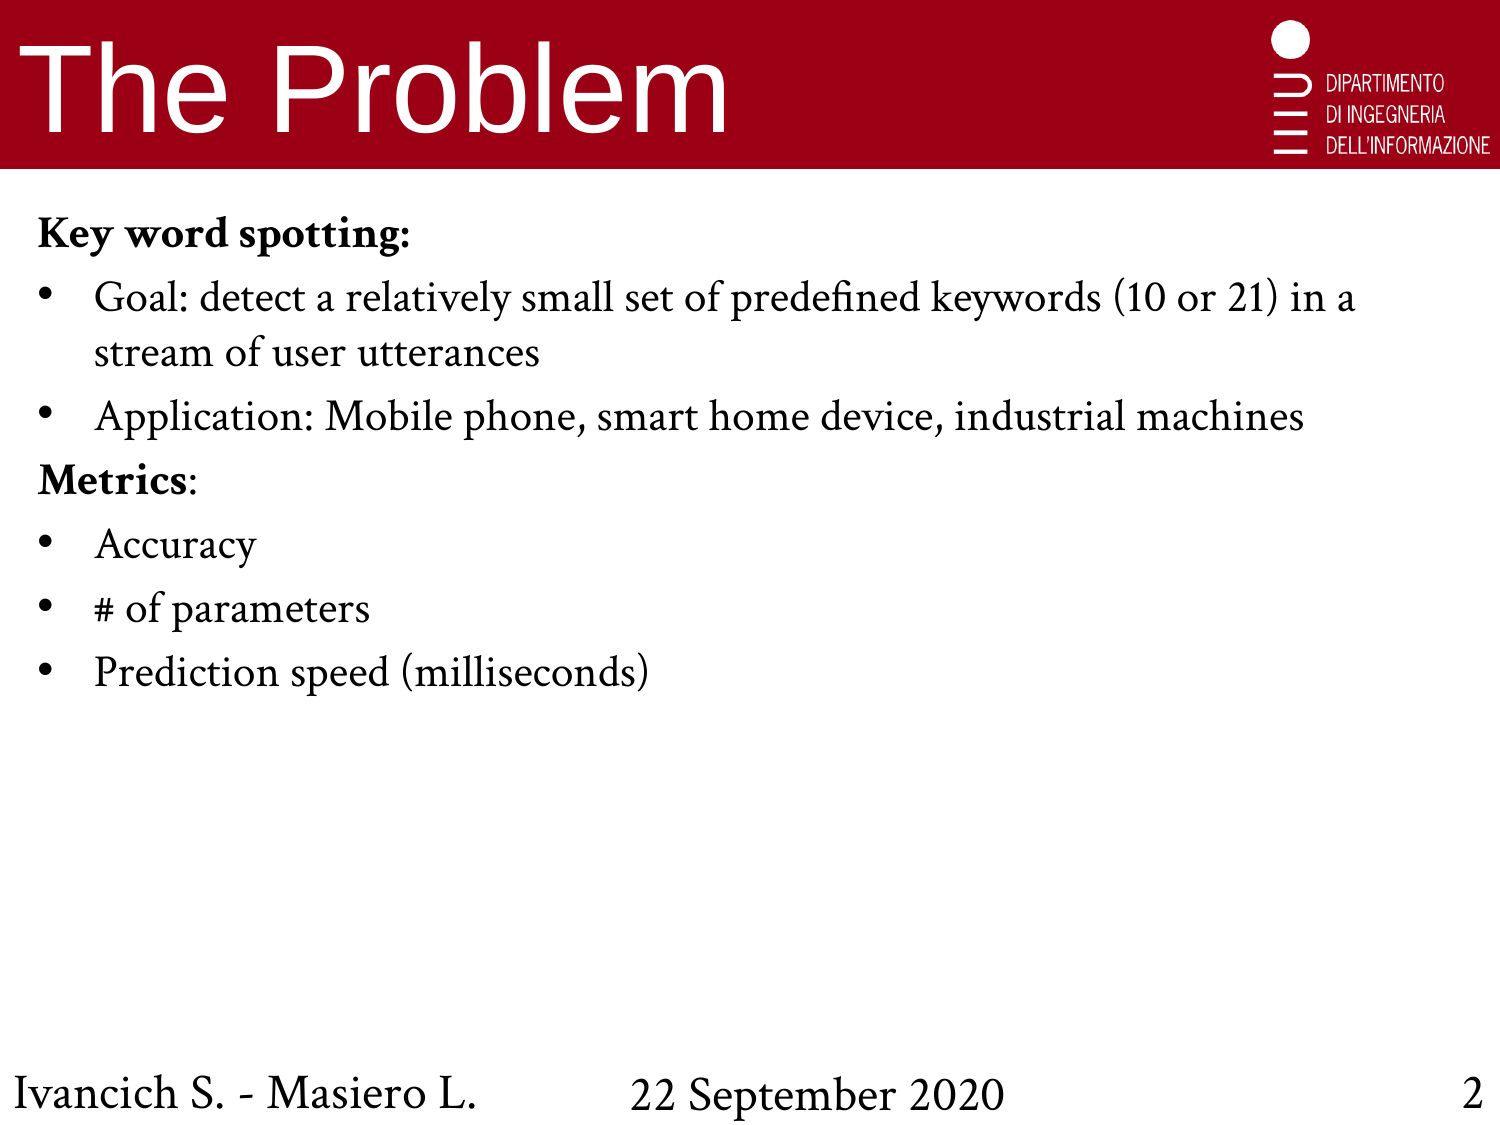

The Problem
Key word spotting:
Goal: detect a relatively small set of predefined keywords (10 or 21) in a stream of user utterances
Application: Mobile phone, smart home device, industrial machines
Metrics:
Accuracy
# of parameters
Prediction speed (milliseconds)
Ivancich S. - Masiero L.
2
22 September 2020